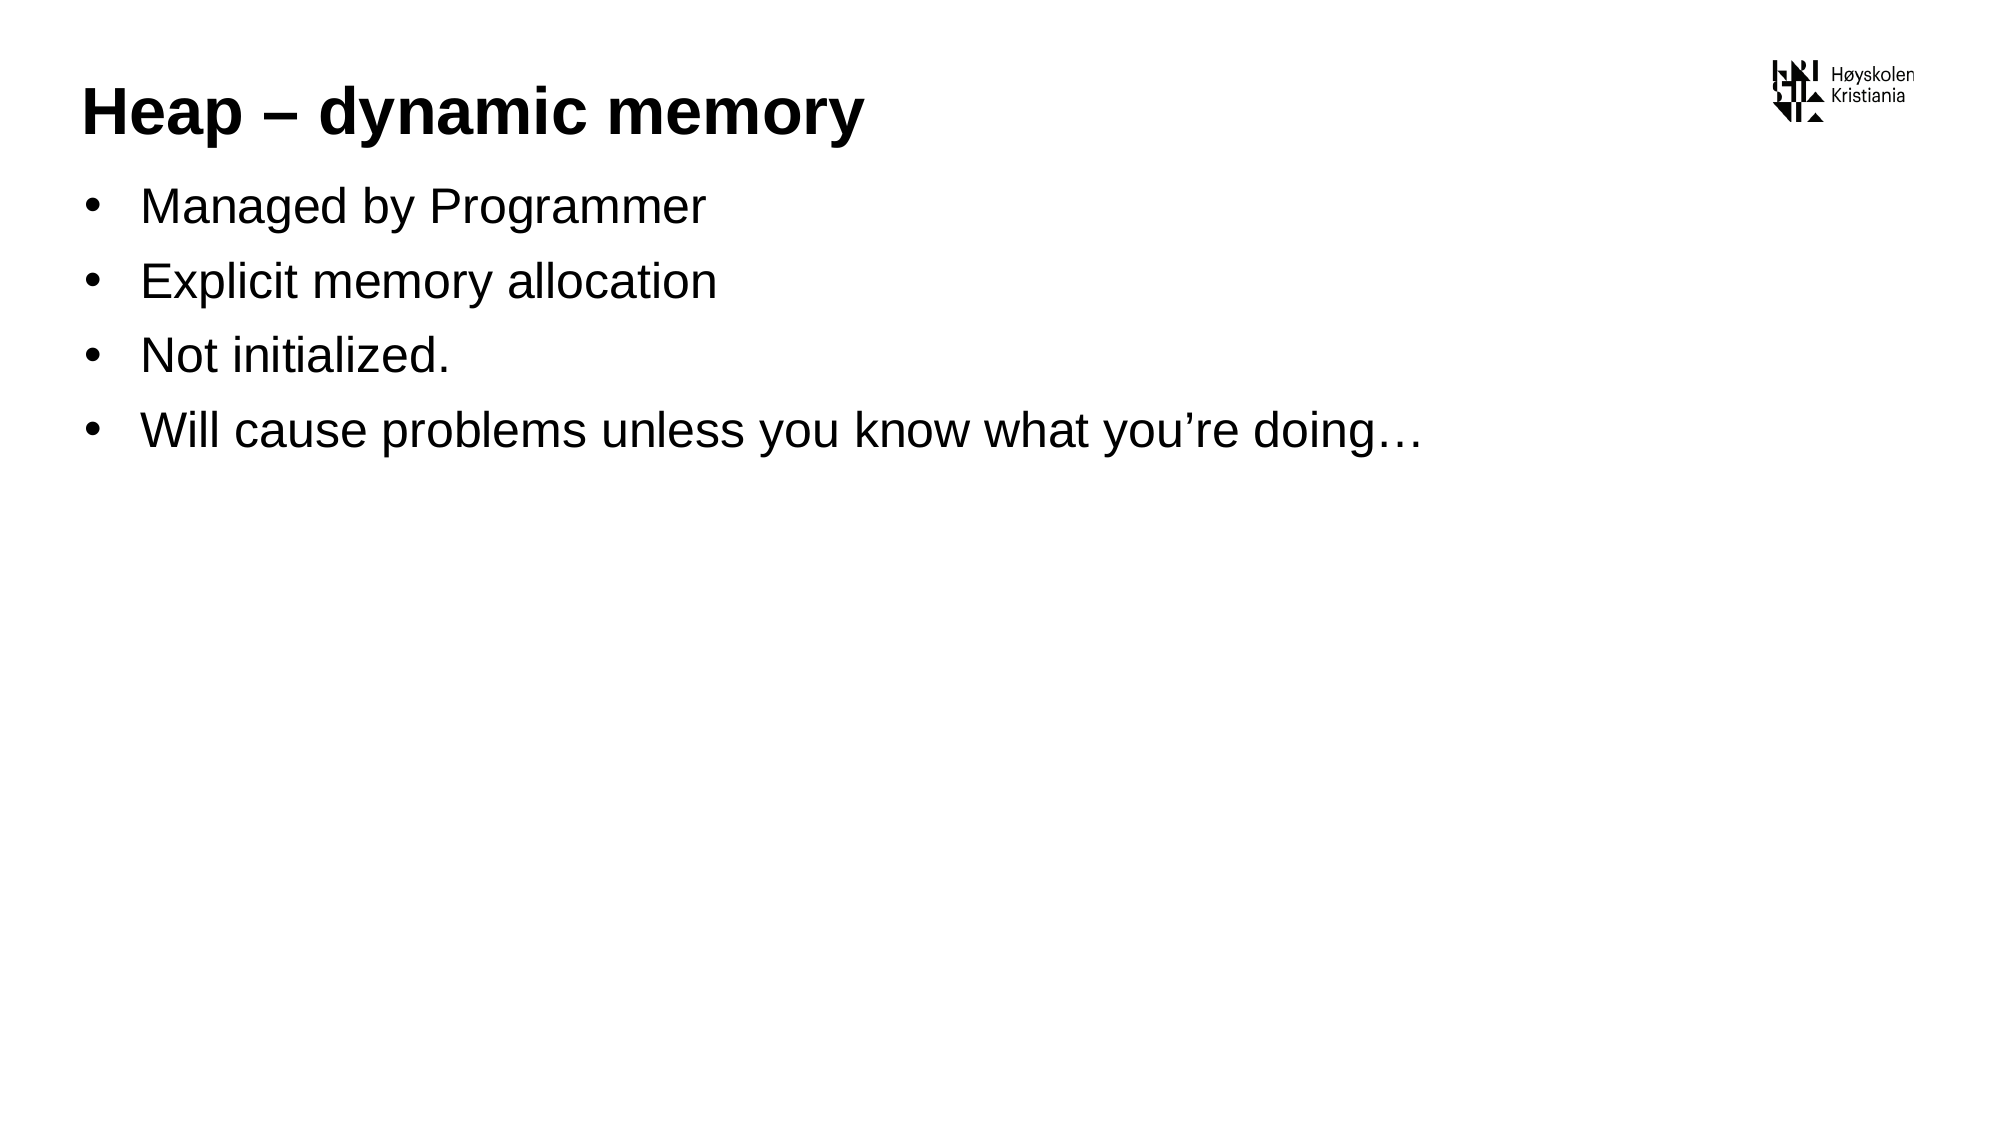

# Heap – dynamic memory
Managed by Programmer
Explicit memory allocation
Not initialized.
Will cause problems unless you know what you’re doing…